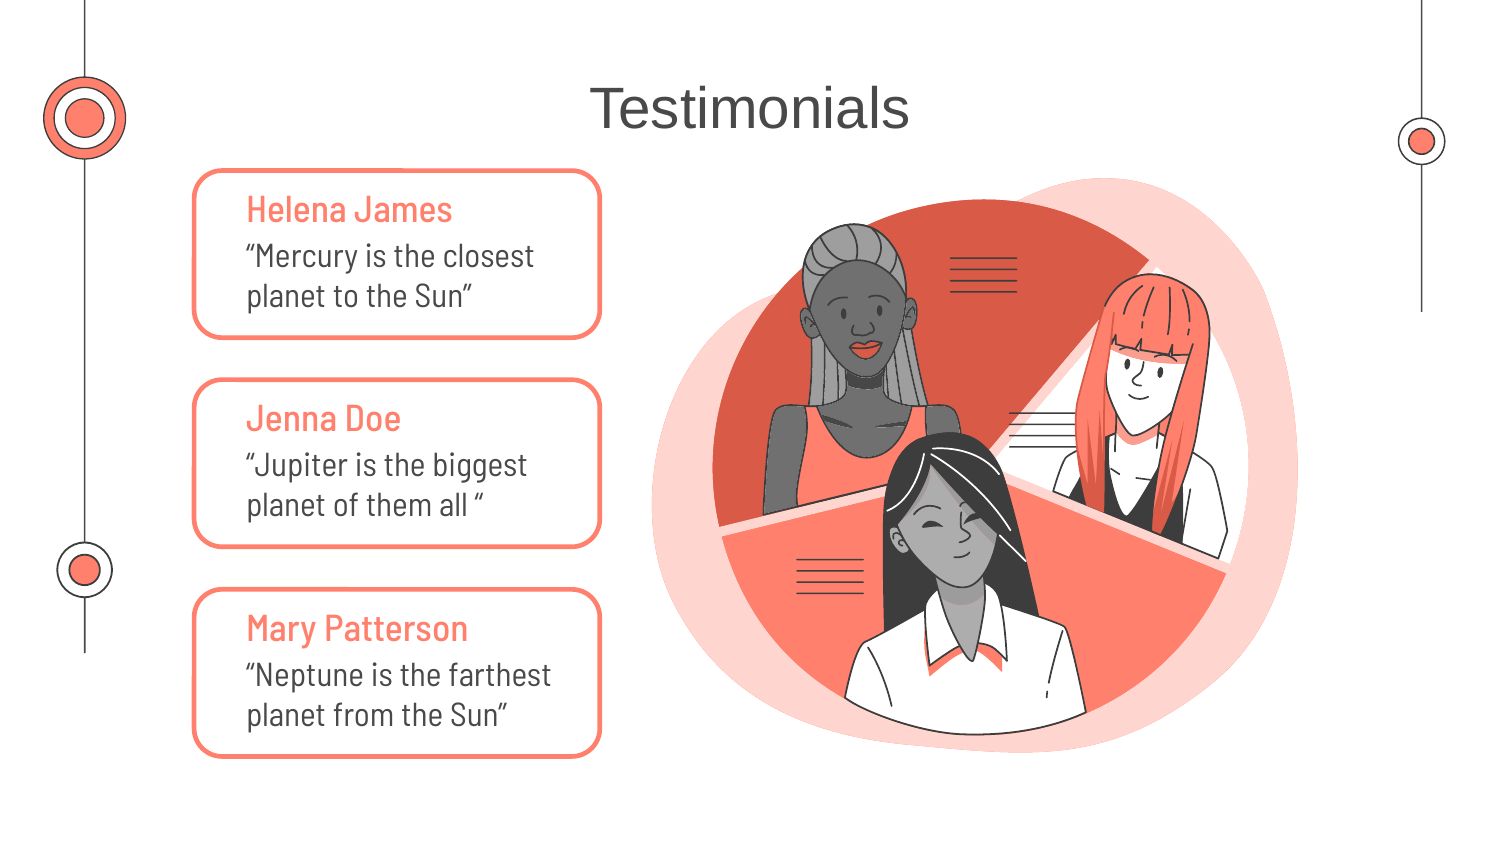

# Testimonials
Helena James

“Mercury is the closest planet to the Sun”
Jenna Doe

“Jupiter is the biggest planet of them all “
Mary Patterson

“Neptune is the farthest planet from the Sun”